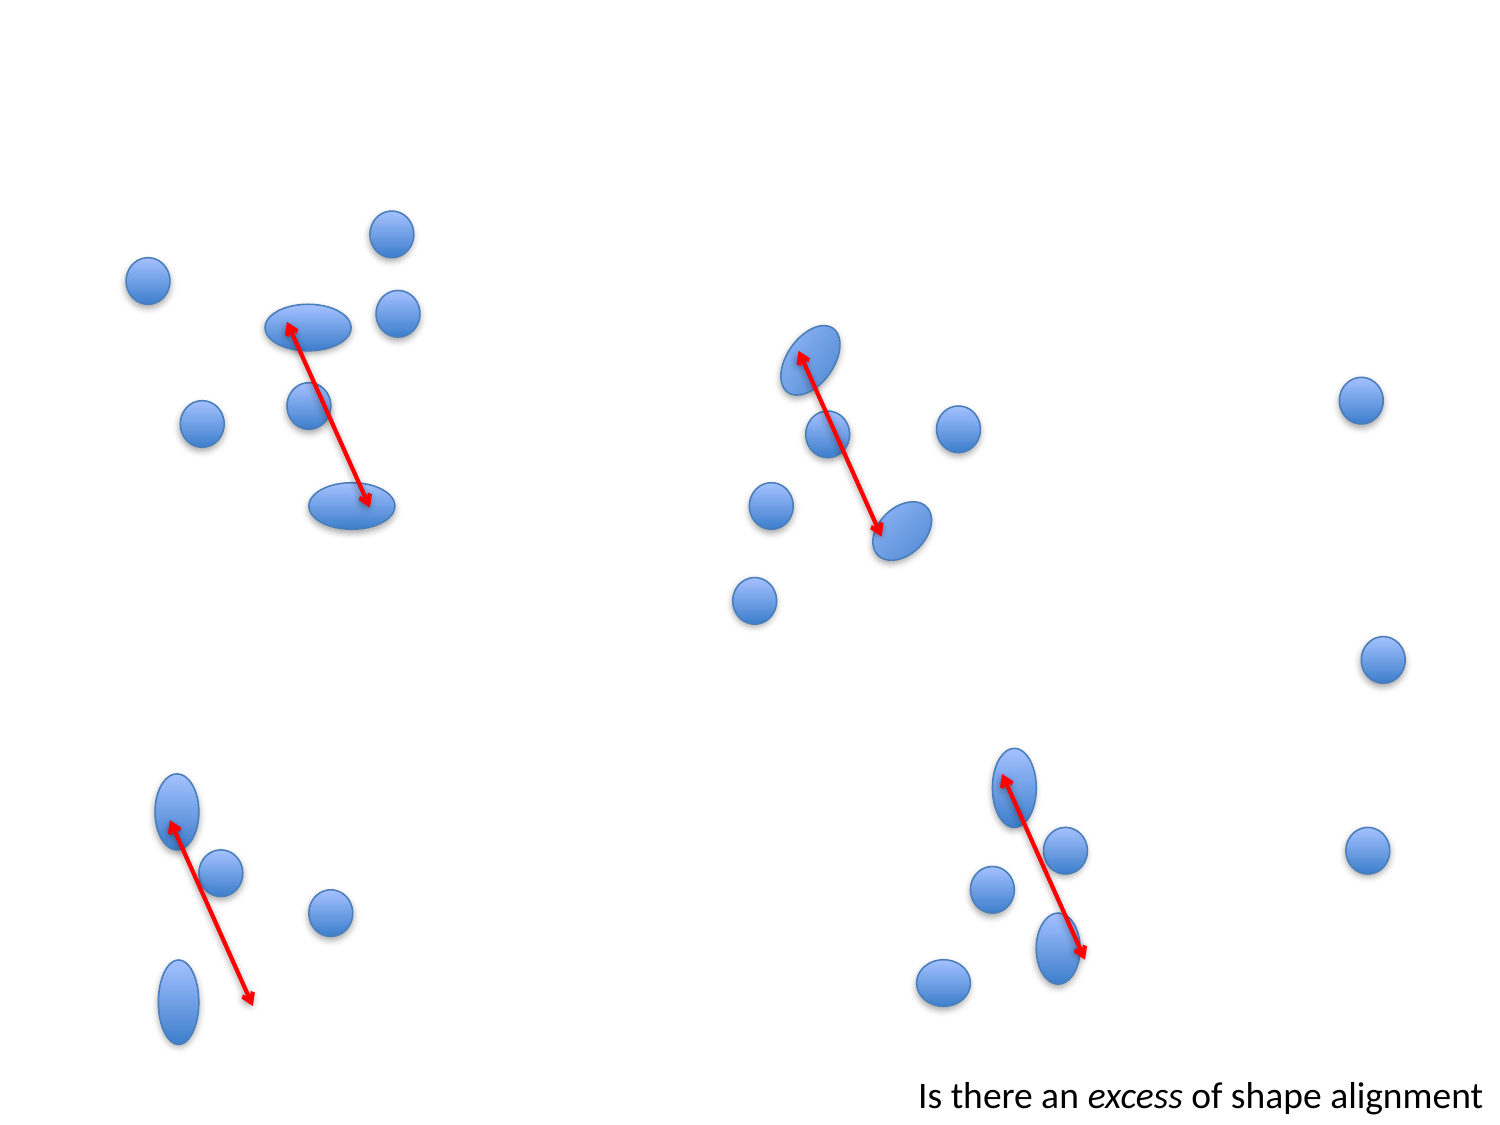

#

Is there an excess of shape alignment